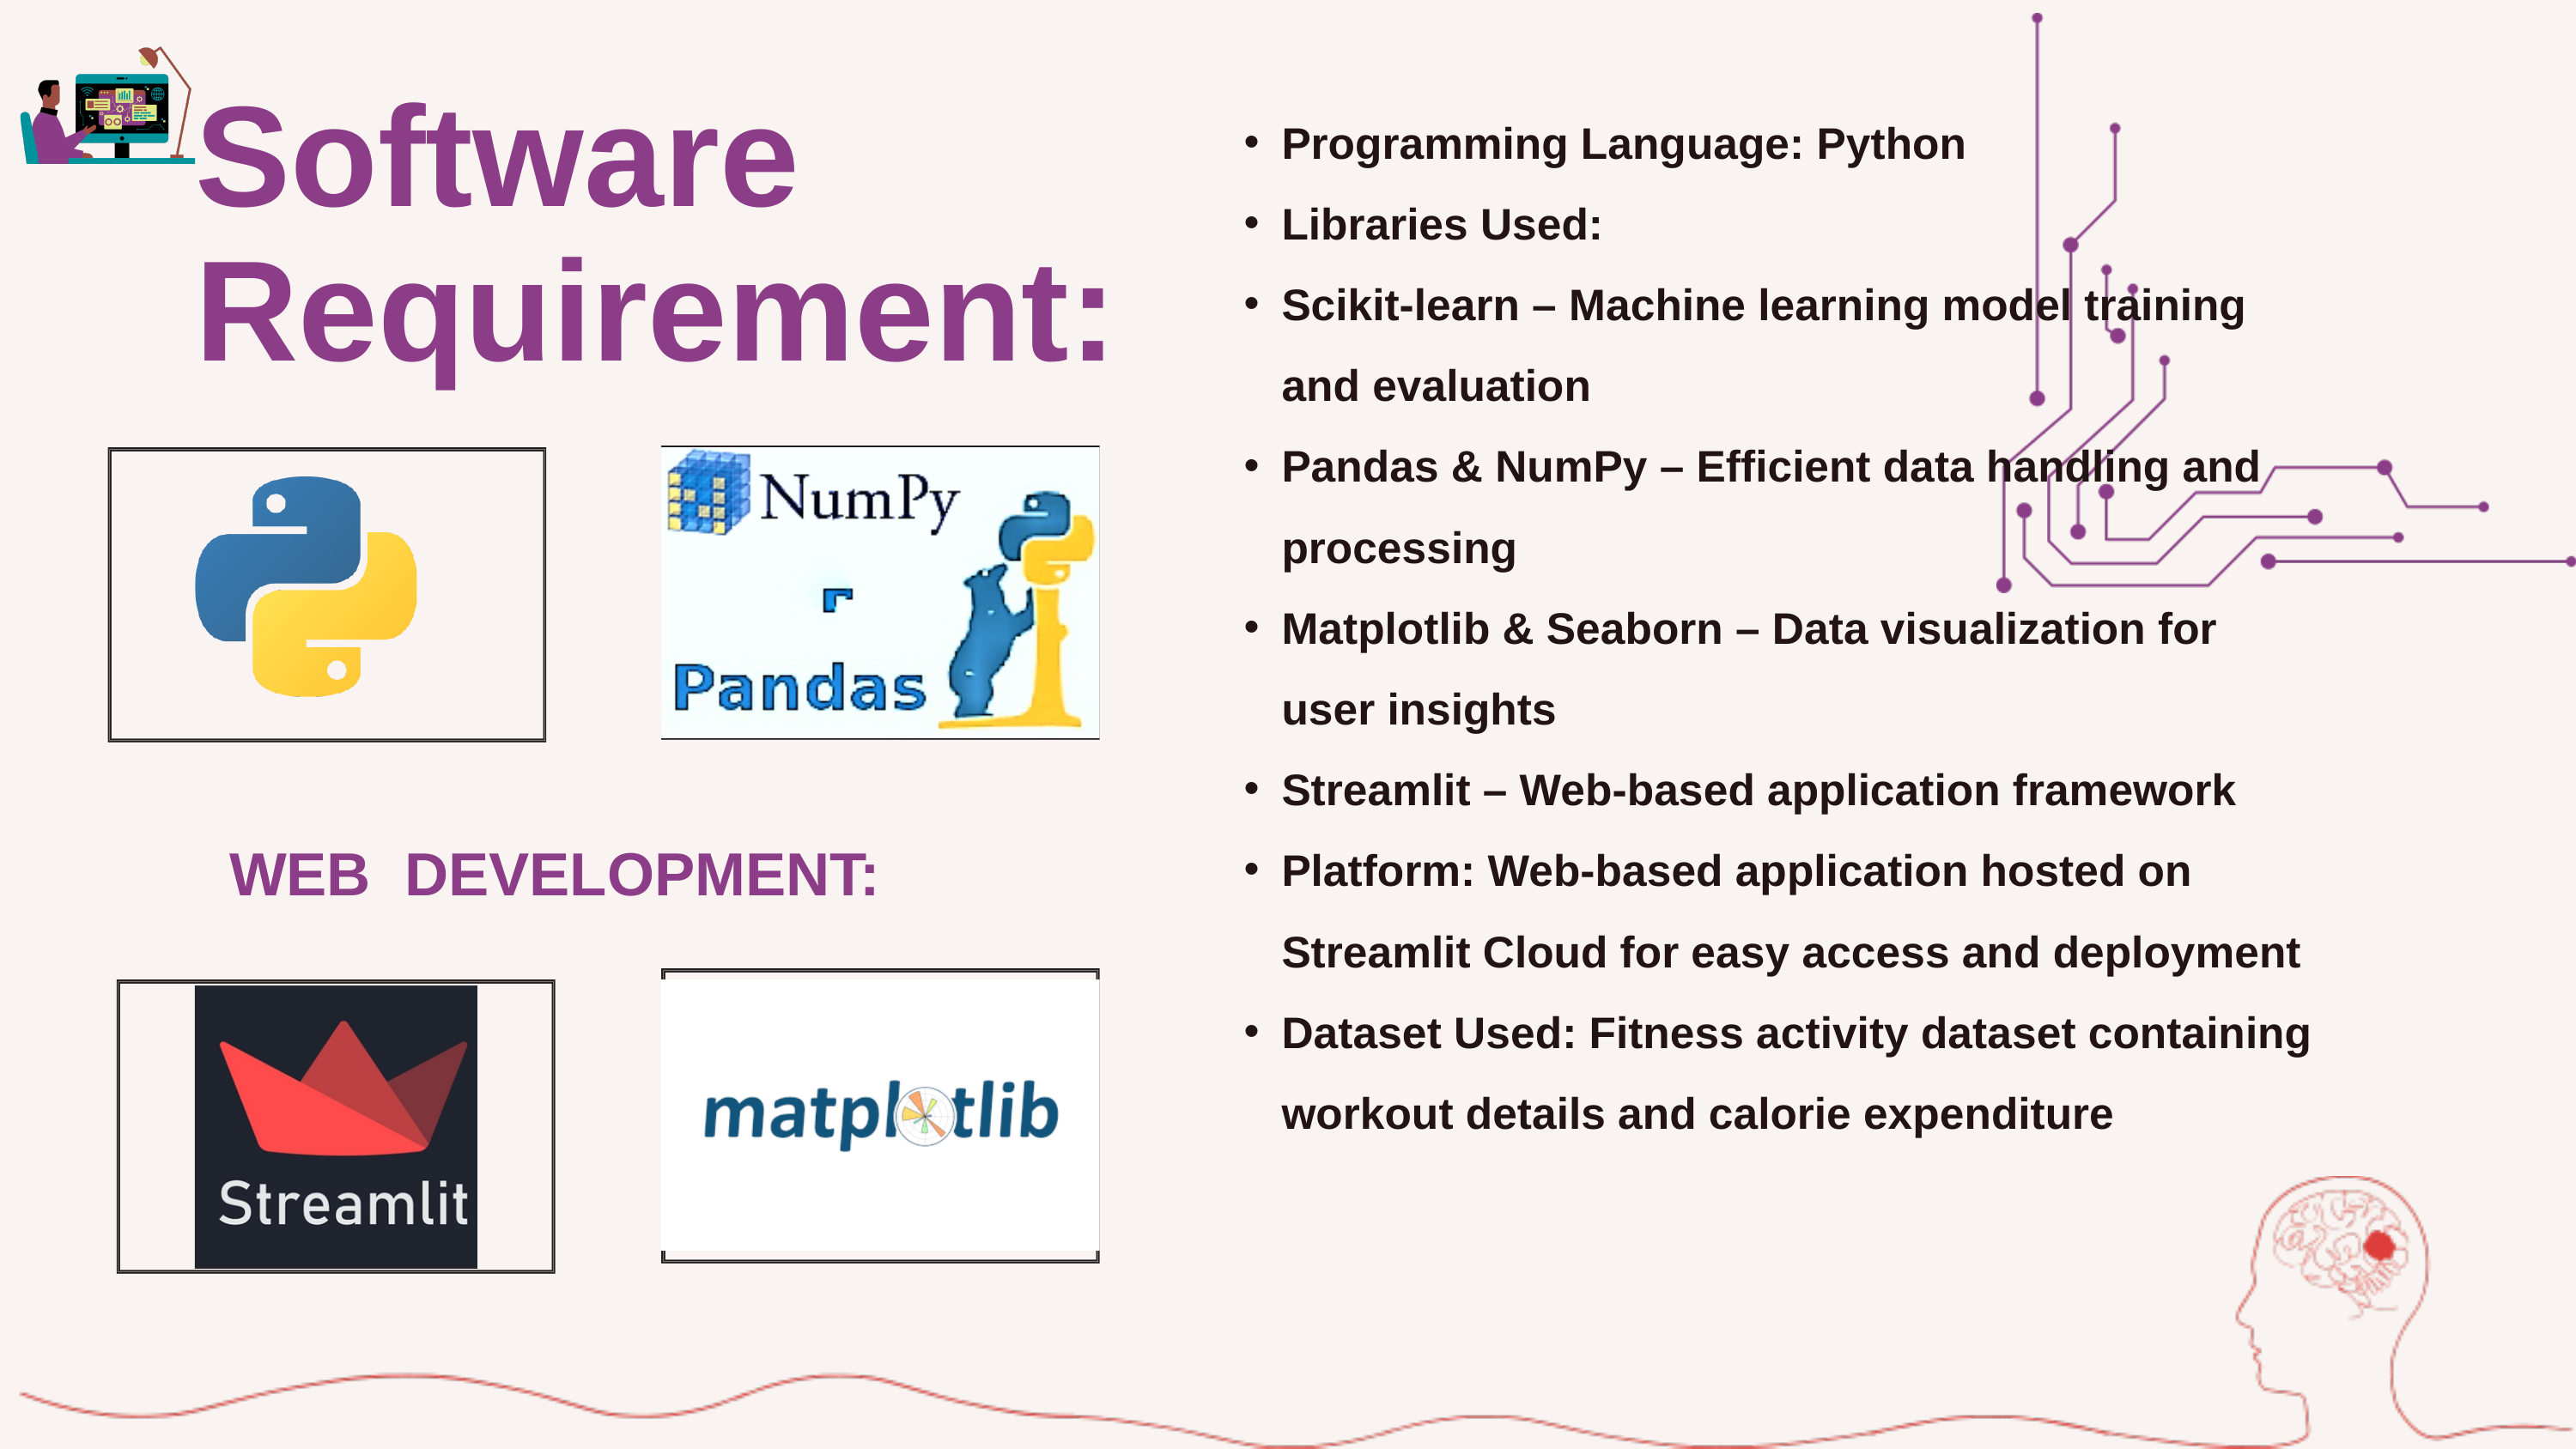

Software Requirement:
Programming Language: Python
Libraries Used:
Scikit-learn – Machine learning model training and evaluation
Pandas & NumPy – Efficient data handling and processing
Matplotlib & Seaborn – Data visualization for user insights
Streamlit – Web-based application framework
Platform: Web-based application hosted on Streamlit Cloud for easy access and deployment
Dataset Used: Fitness activity dataset containing workout details and calorie expenditure

WEB  DEVELOPMENT: